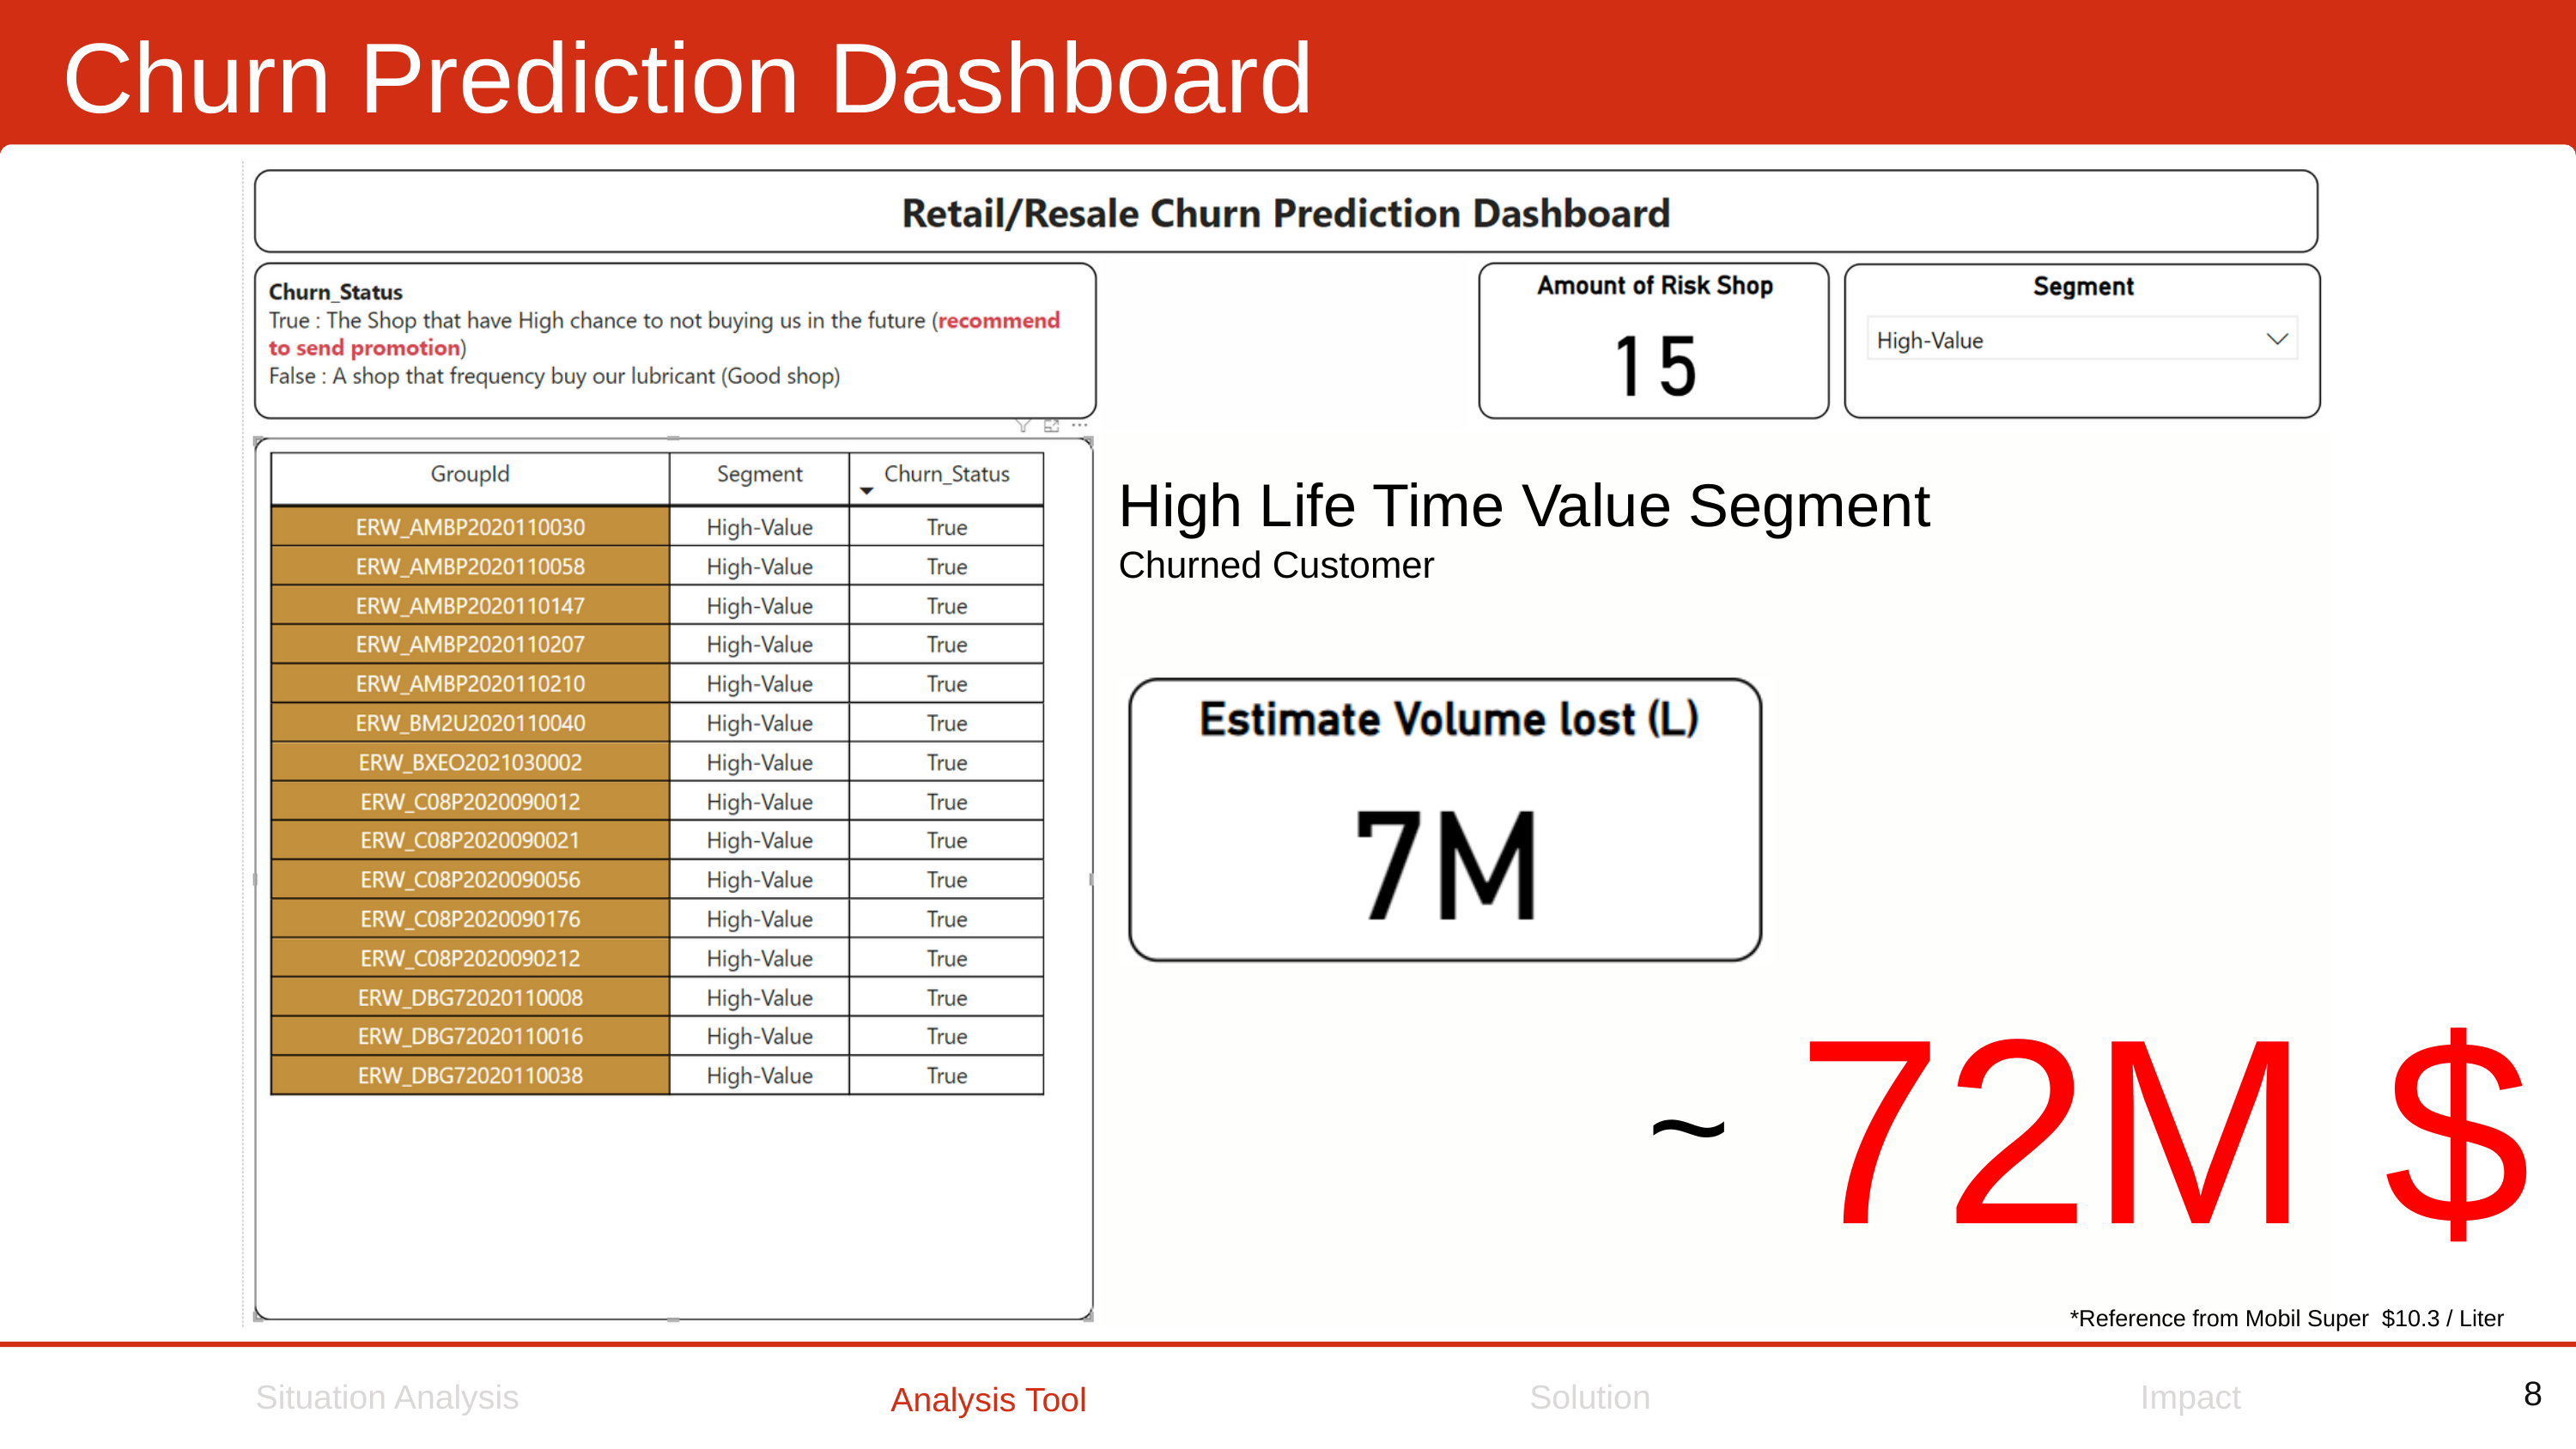

Churn Prediction Dashboard

High Life Time Value Segment
Churned Customer

72M $
~
*Reference from Mobil Super  $10.3 / Liter

Situation Analysis
Solution
Impact
Analysis Tool
8